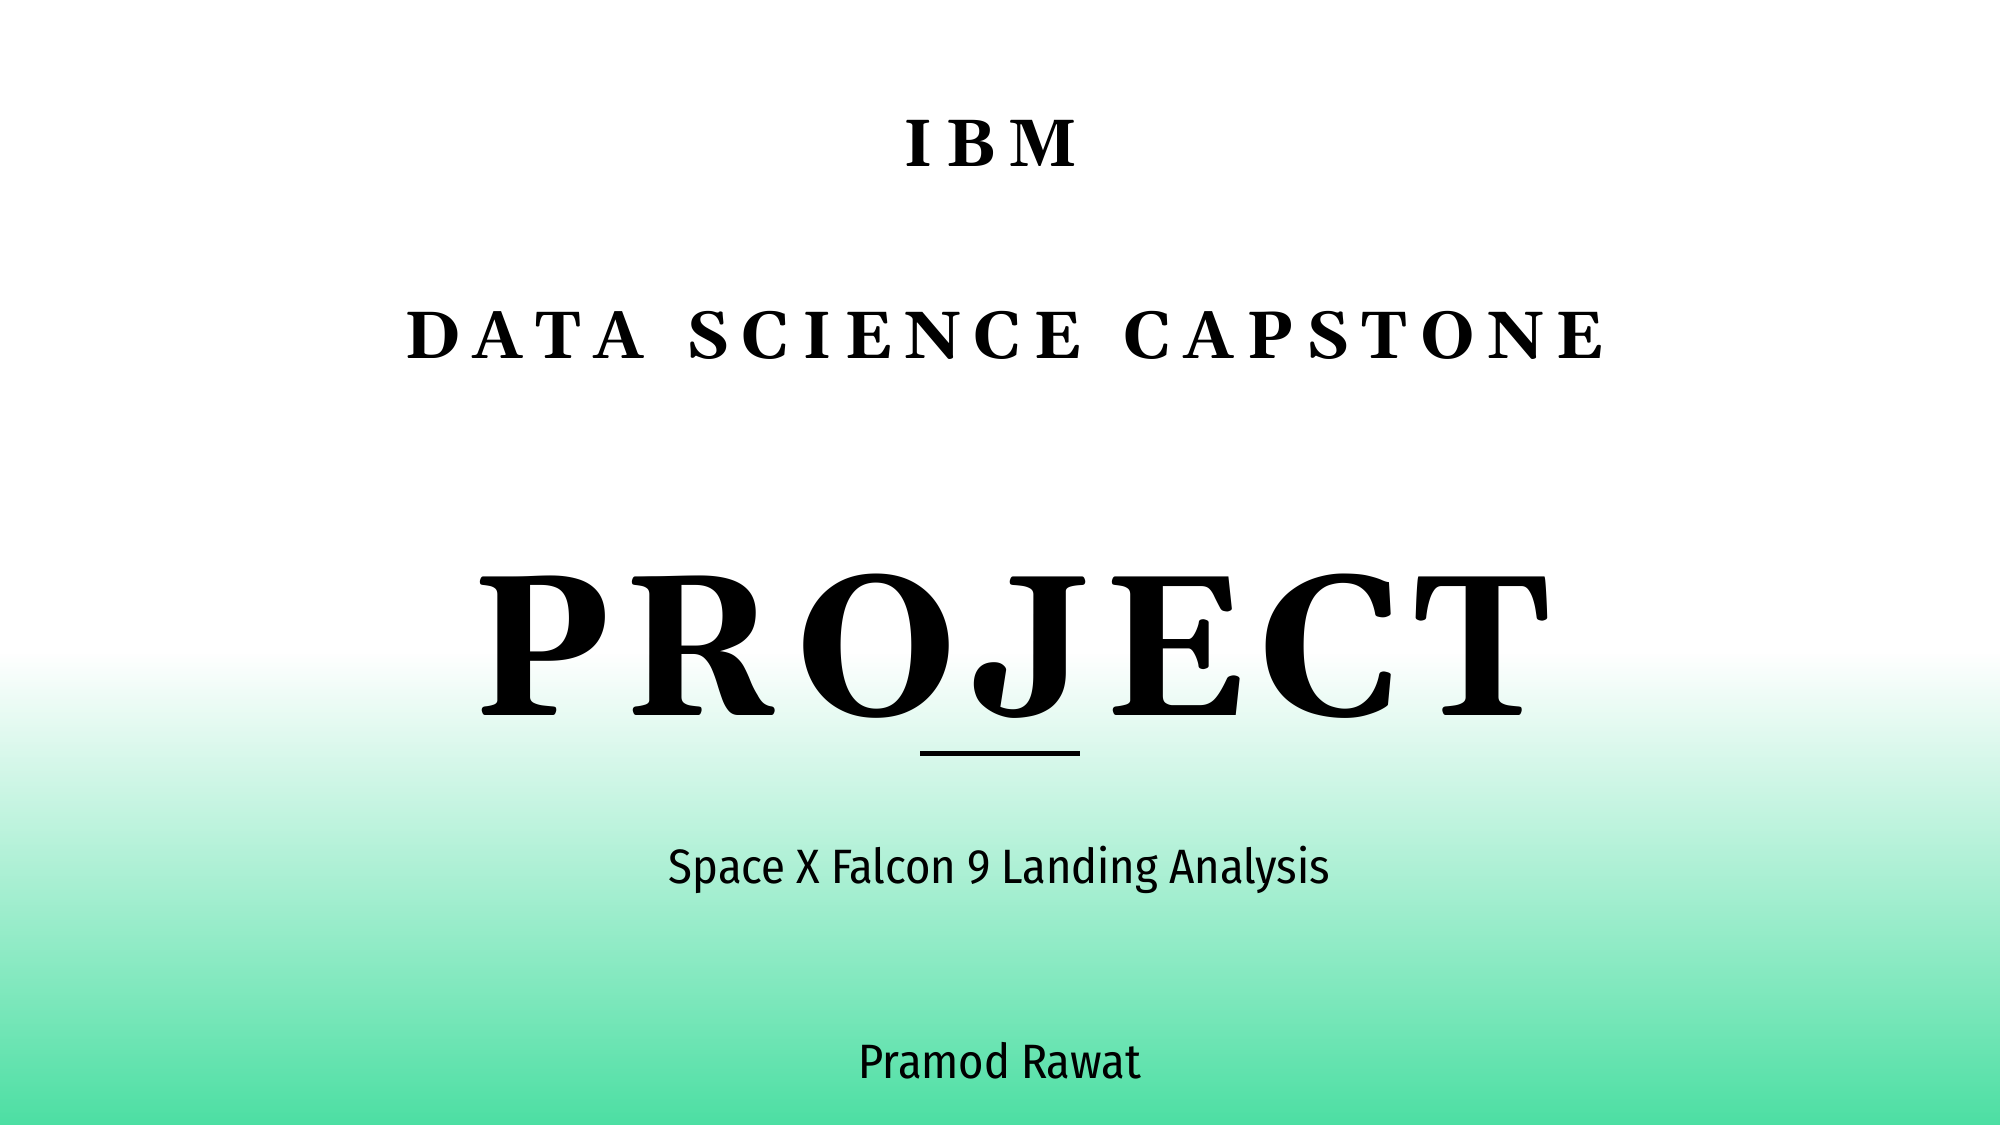

# IBM DATA SCIENCE CAPSTONE PROJECT

Space X Falcon 9 Landing Analysis

Pramod Rawat